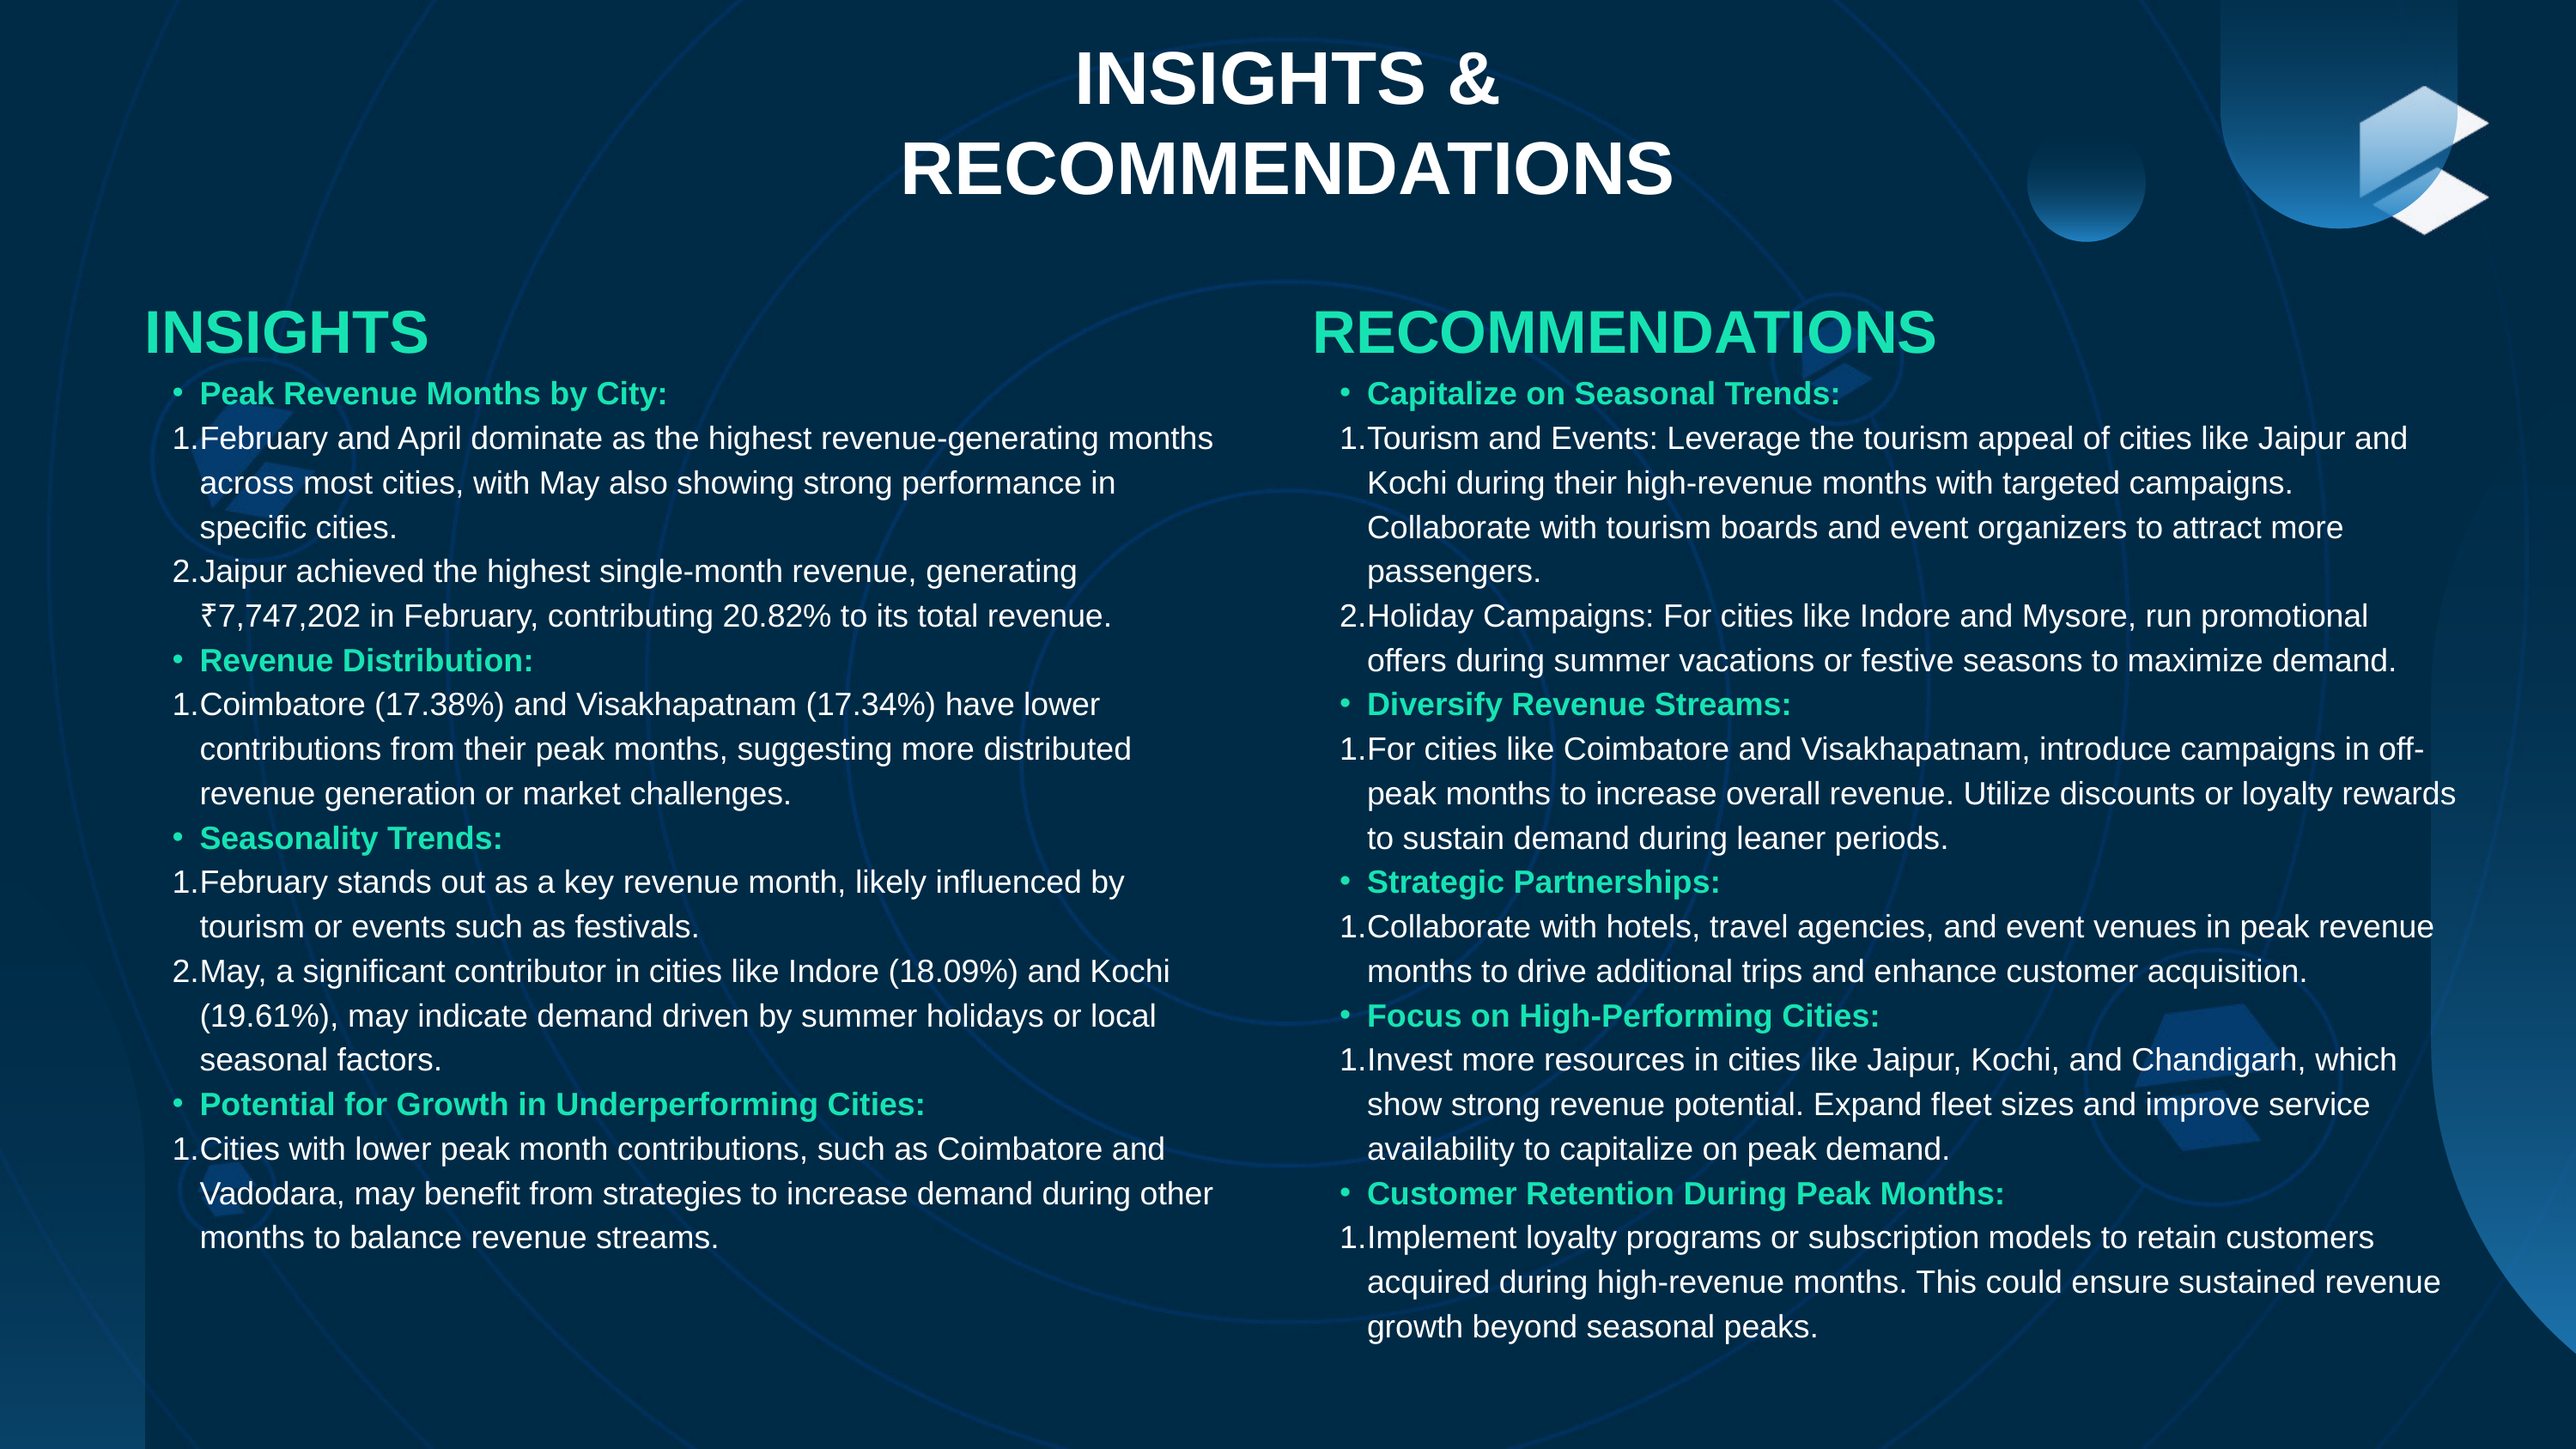

INSIGHTS & RECOMMENDATIONS

INSIGHTS
RECOMMENDATIONS

Peak Revenue Months by City:
February and April dominate as the highest revenue-generating months across most cities, with May also showing strong performance in specific cities.
Jaipur achieved the highest single-month revenue, generating ₹7,747,202 in February, contributing 20.82% to its total revenue.
Revenue Distribution:
Coimbatore (17.38%) and Visakhapatnam (17.34%) have lower contributions from their peak months, suggesting more distributed revenue generation or market challenges.
Seasonality Trends:
February stands out as a key revenue month, likely influenced by tourism or events such as festivals.
May, a significant contributor in cities like Indore (18.09%) and Kochi (19.61%), may indicate demand driven by summer holidays or local seasonal factors.
Potential for Growth in Underperforming Cities:
Cities with lower peak month contributions, such as Coimbatore and Vadodara, may benefit from strategies to increase demand during other months to balance revenue streams.

Capitalize on Seasonal Trends:
Tourism and Events: Leverage the tourism appeal of cities like Jaipur and Kochi during their high-revenue months with targeted campaigns. Collaborate with tourism boards and event organizers to attract more passengers.
Holiday Campaigns: For cities like Indore and Mysore, run promotional offers during summer vacations or festive seasons to maximize demand.
Diversify Revenue Streams:
For cities like Coimbatore and Visakhapatnam, introduce campaigns in off-peak months to increase overall revenue. Utilize discounts or loyalty rewards to sustain demand during leaner periods.
Strategic Partnerships:
Collaborate with hotels, travel agencies, and event venues in peak revenue months to drive additional trips and enhance customer acquisition.
Focus on High-Performing Cities:
Invest more resources in cities like Jaipur, Kochi, and Chandigarh, which show strong revenue potential. Expand fleet sizes and improve service availability to capitalize on peak demand.
Customer Retention During Peak Months:
Implement loyalty programs or subscription models to retain customers acquired during high-revenue months. This could ensure sustained revenue growth beyond seasonal peaks.